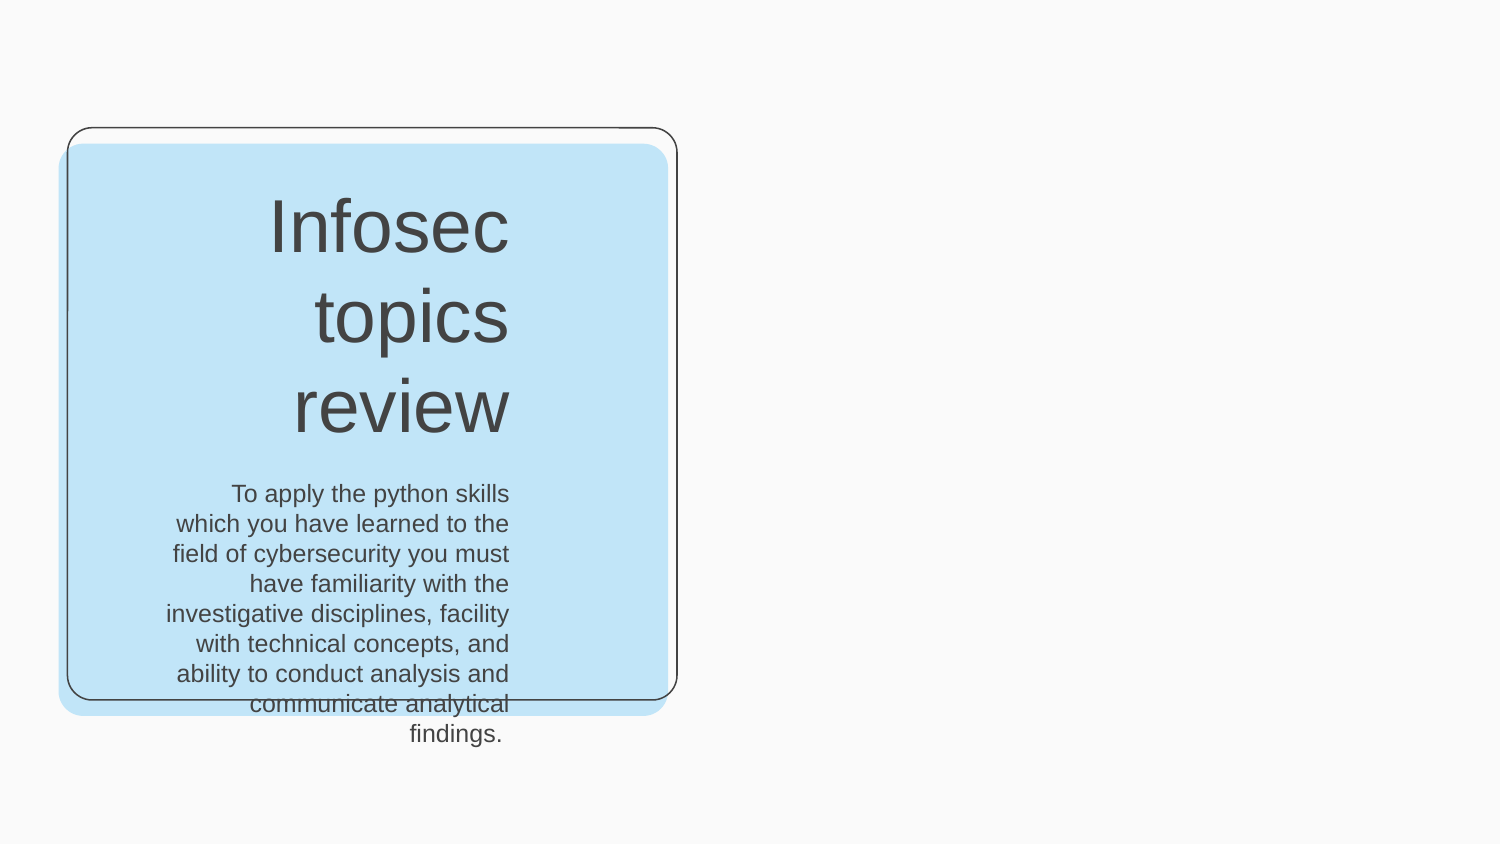

# Infosec topics review
To apply the python skills which you have learned to the field of cybersecurity you must have familiarity with the investigative disciplines, facility with technical concepts, and ability to conduct analysis and communicate analytical findings.